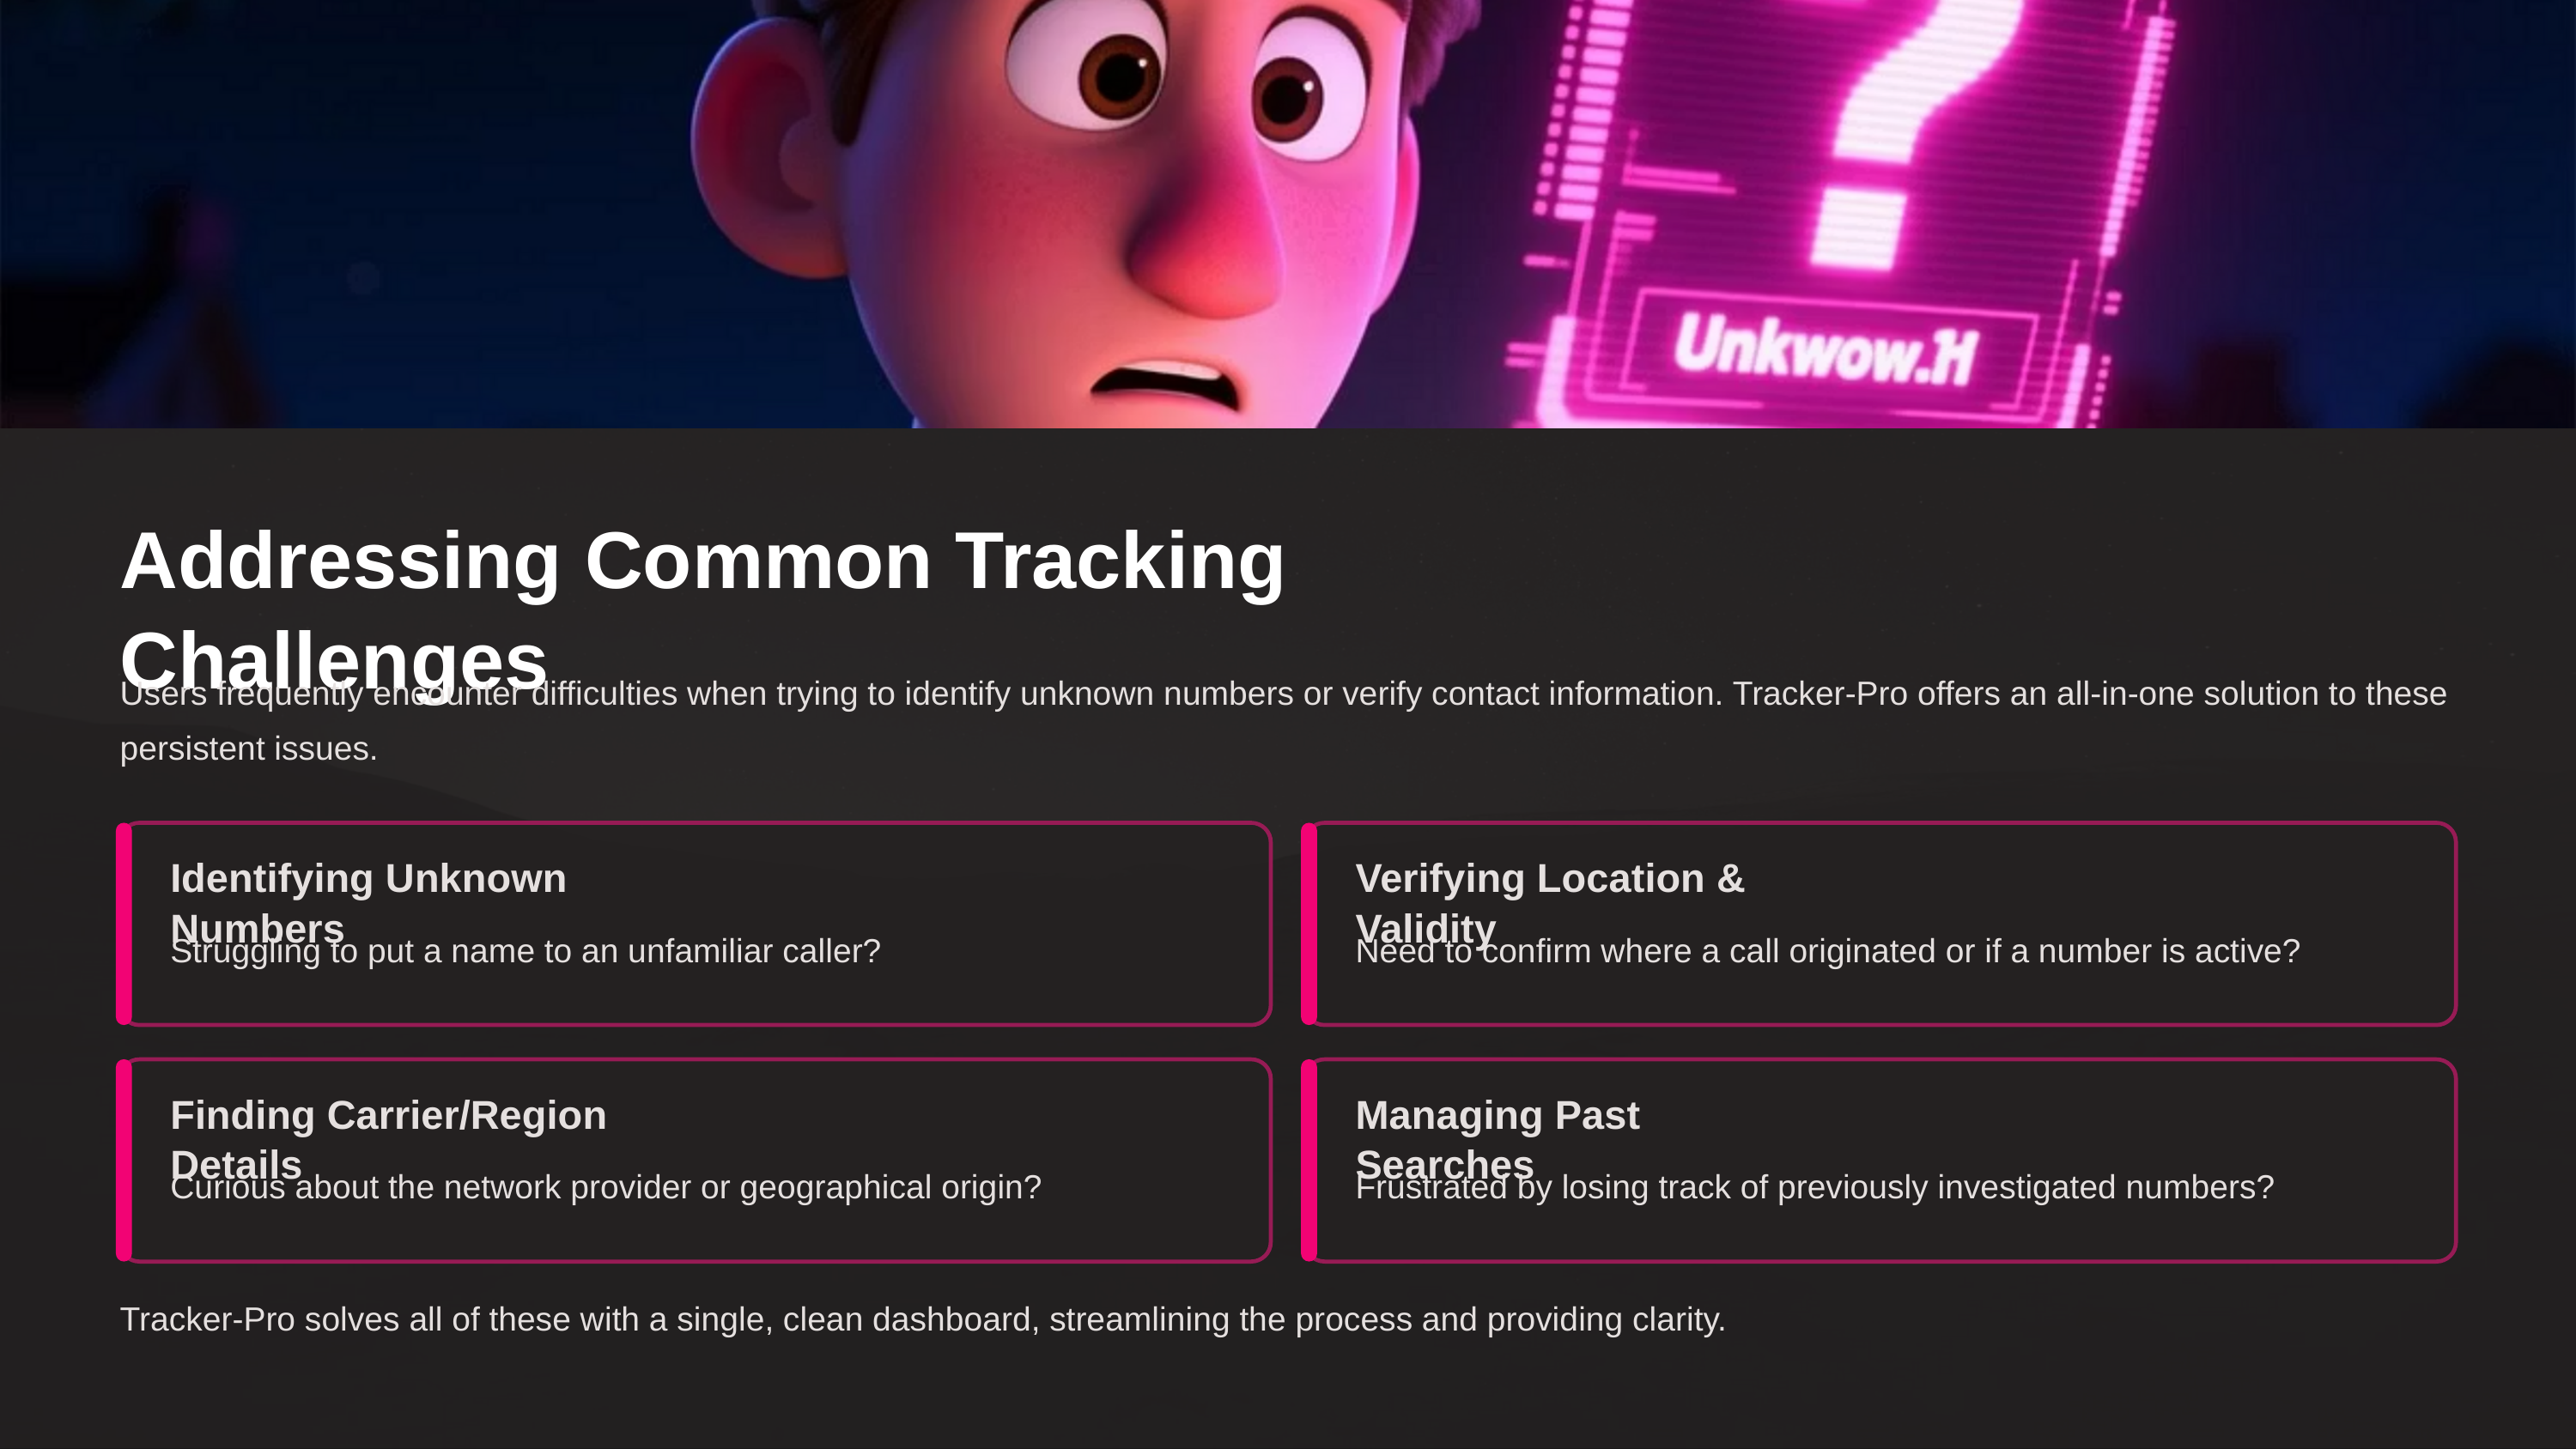

Addressing Common Tracking Challenges
Users frequently encounter difficulties when trying to identify unknown numbers or verify contact information. Tracker-Pro offers an all-in-one solution to these persistent issues.

Identifying Unknown Numbers
Verifying Location & Validity
Struggling to put a name to an unfamiliar caller?
Need to confirm where a call originated or if a number is active?

Finding Carrier/Region Details
Managing Past Searches
Curious about the network provider or geographical origin?
Frustrated by losing track of previously investigated numbers?
Tracker-Pro solves all of these with a single, clean dashboard, streamlining the process and providing clarity.